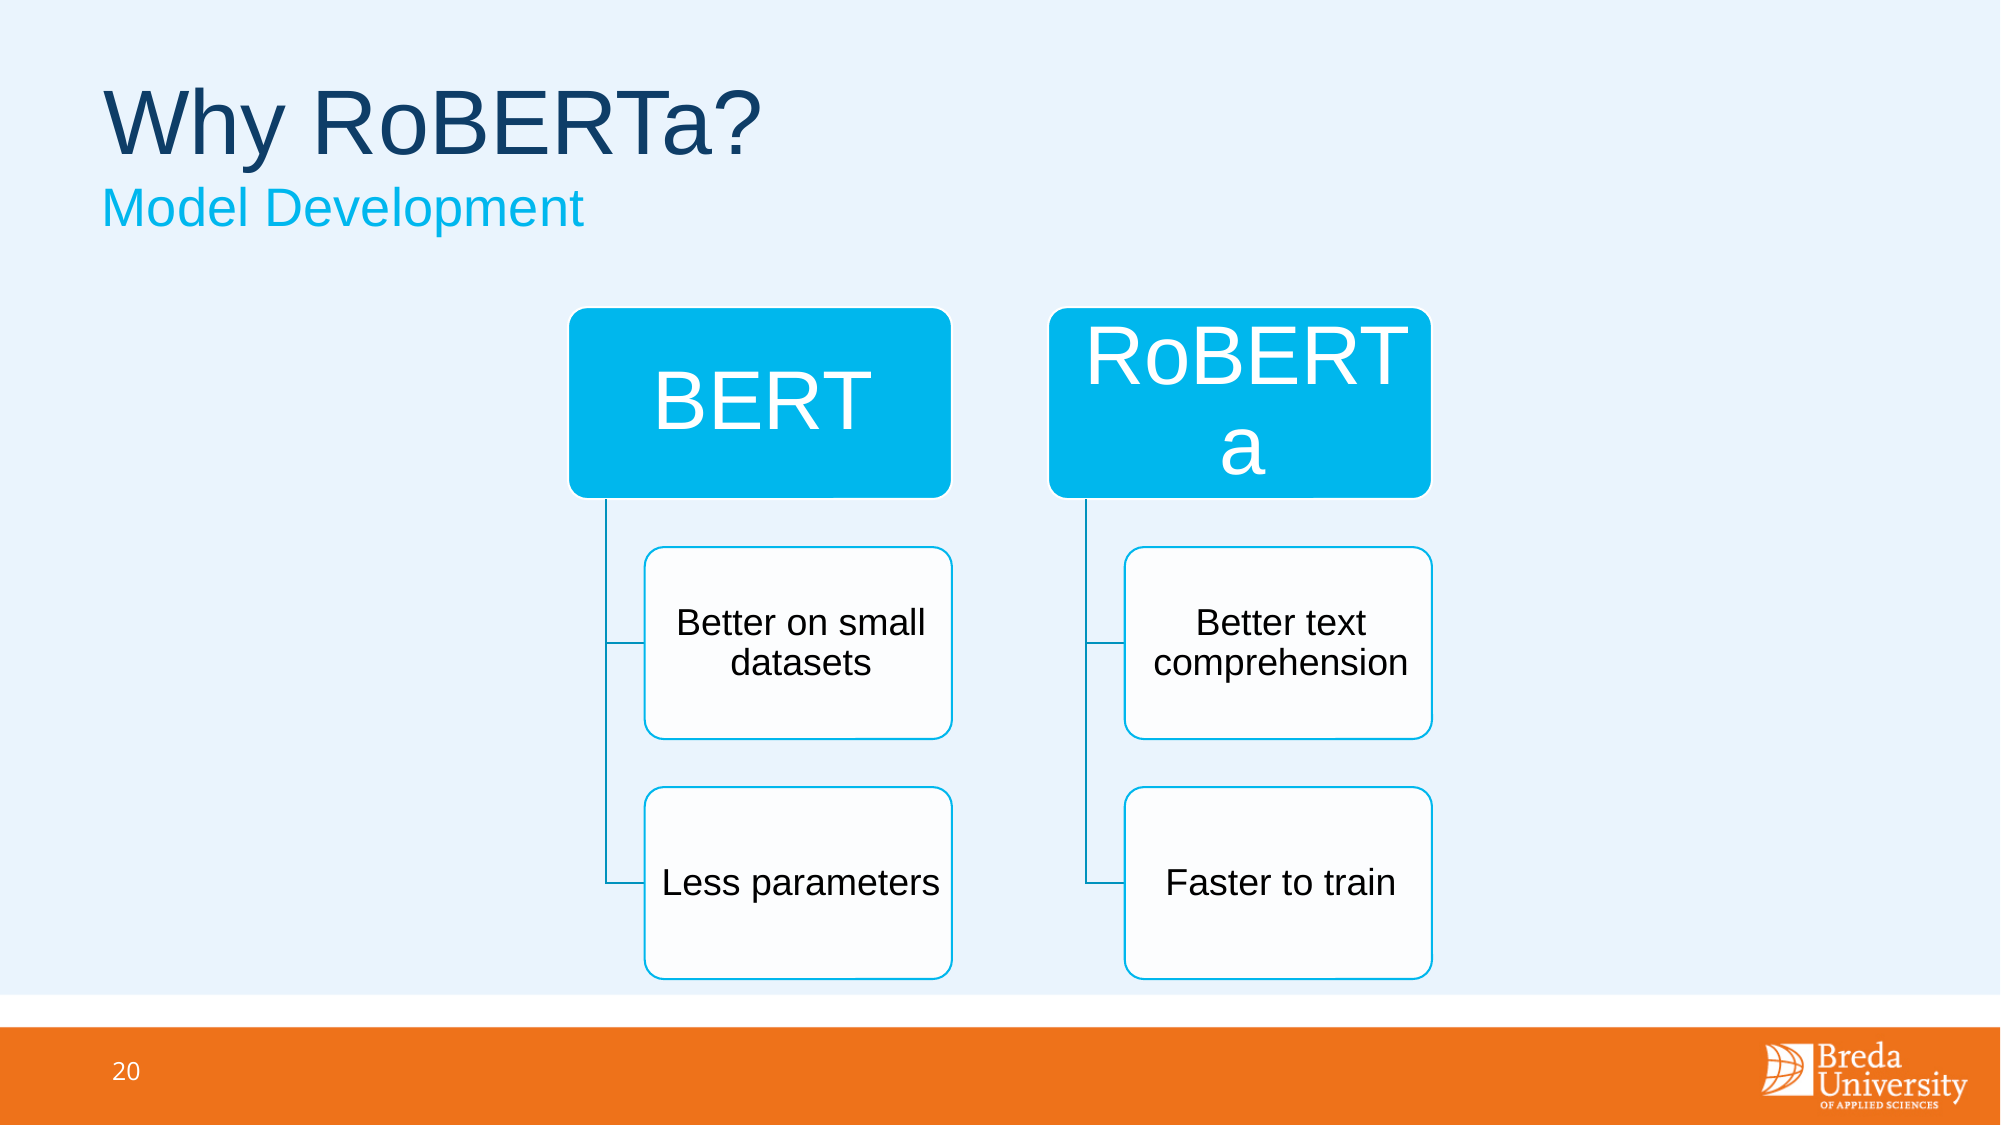

# Why RoBERTa?
Model Development
BERT
Better on small datasets
Less parameters
RoBERTa
Better text comprehension
Faster to train
20